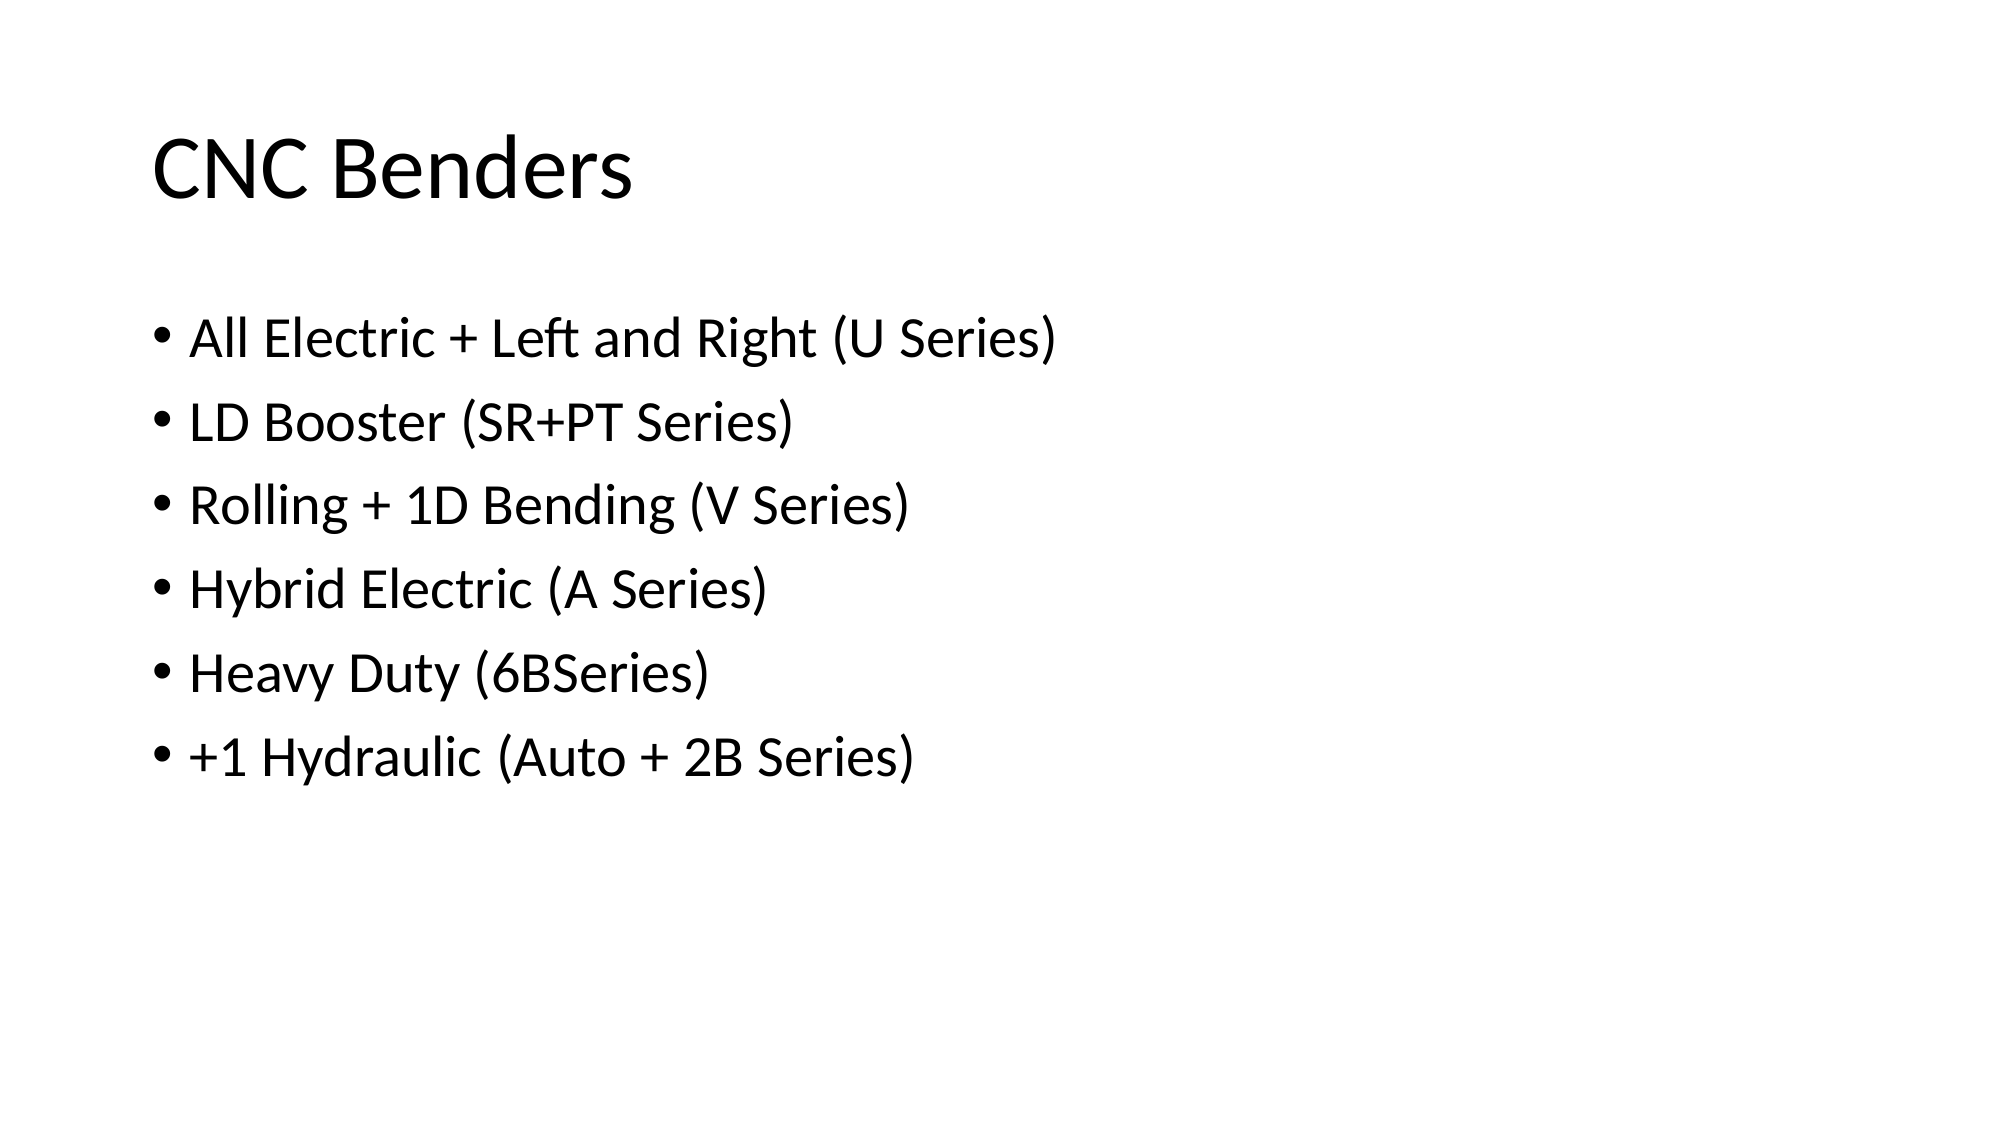

# CNC Benders
All Electric + Left and Right (U Series)
LD Booster (SR+PT Series)
Rolling + 1D Bending (V Series)
Hybrid Electric (A Series)
Heavy Duty (6BSeries)
+1 Hydraulic (Auto + 2B Series)